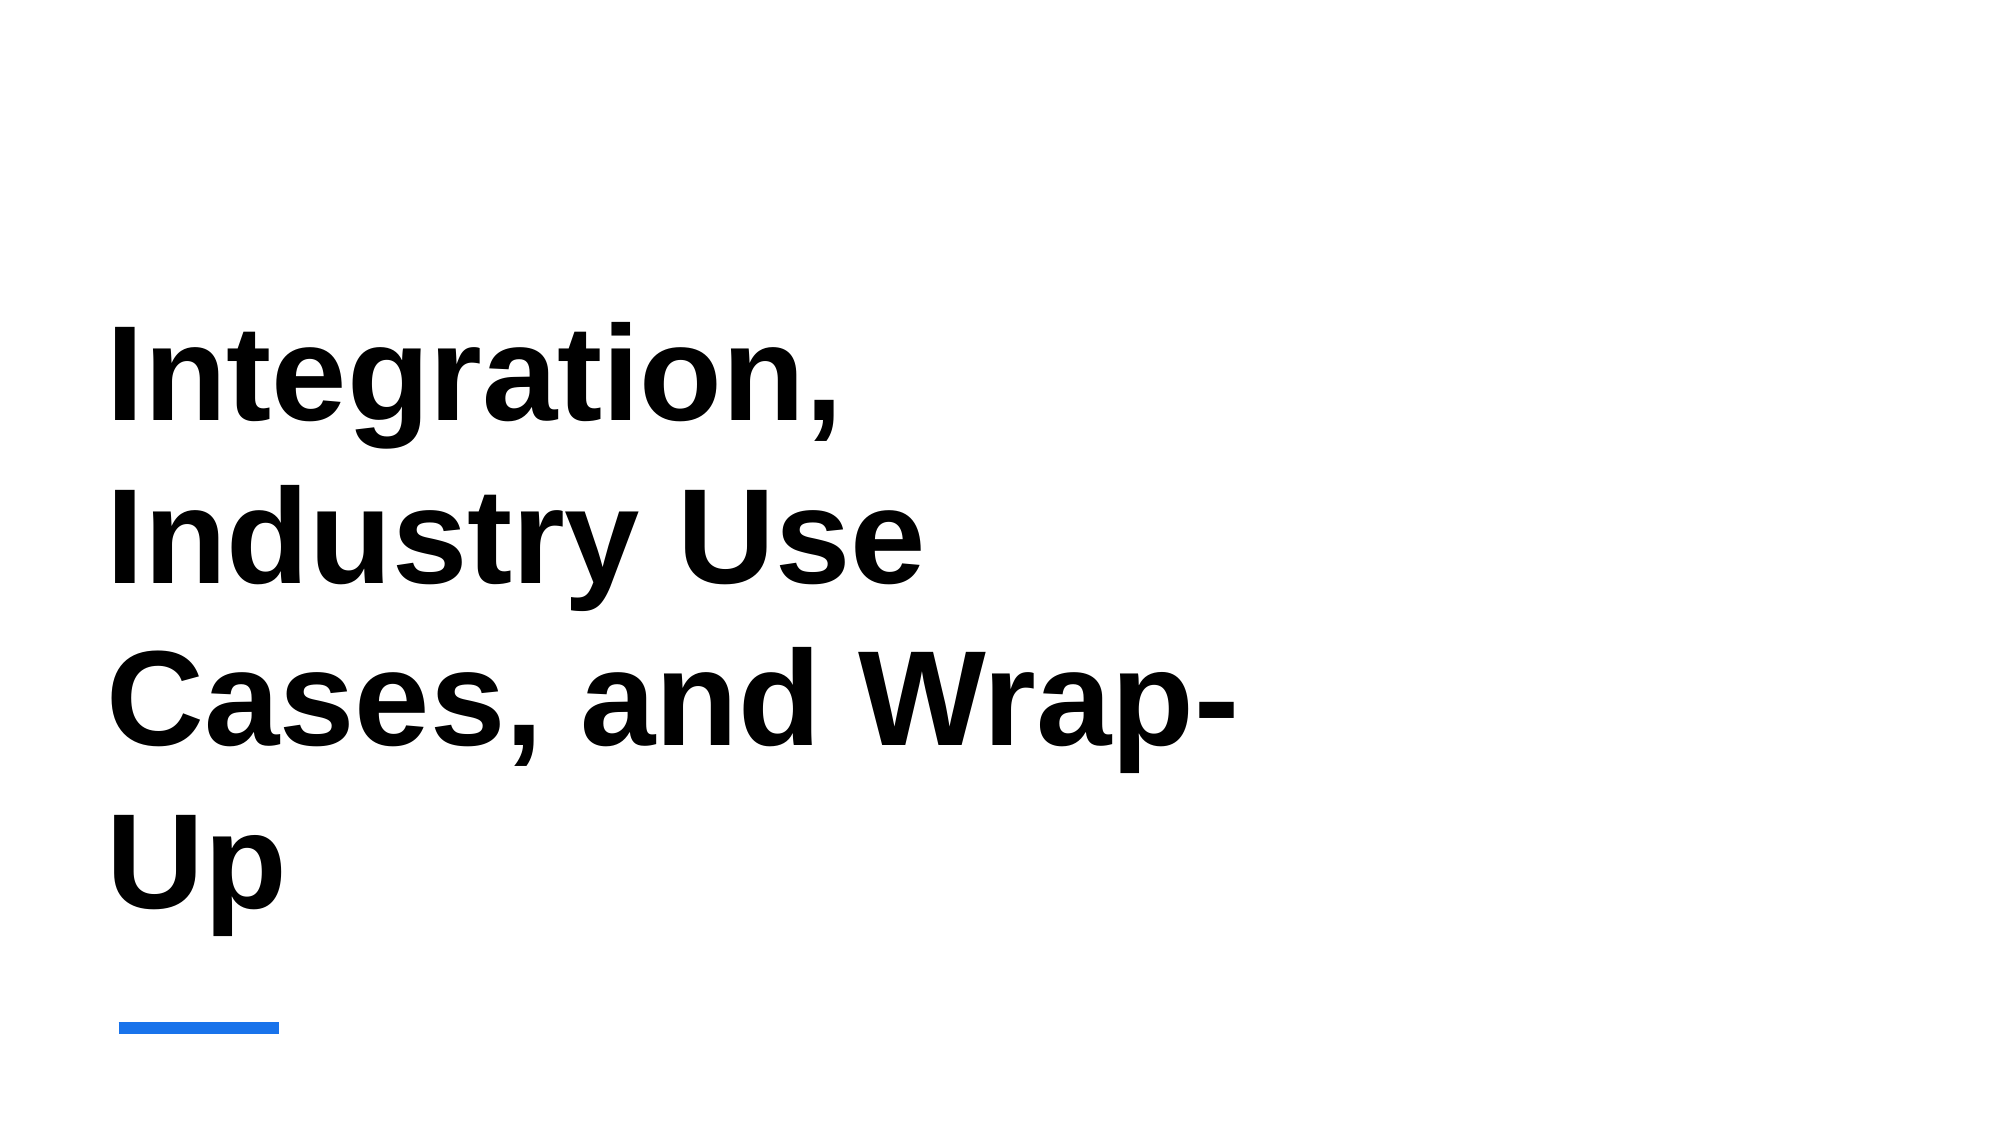

# Integration, Industry Use Cases, and Wrap-Up